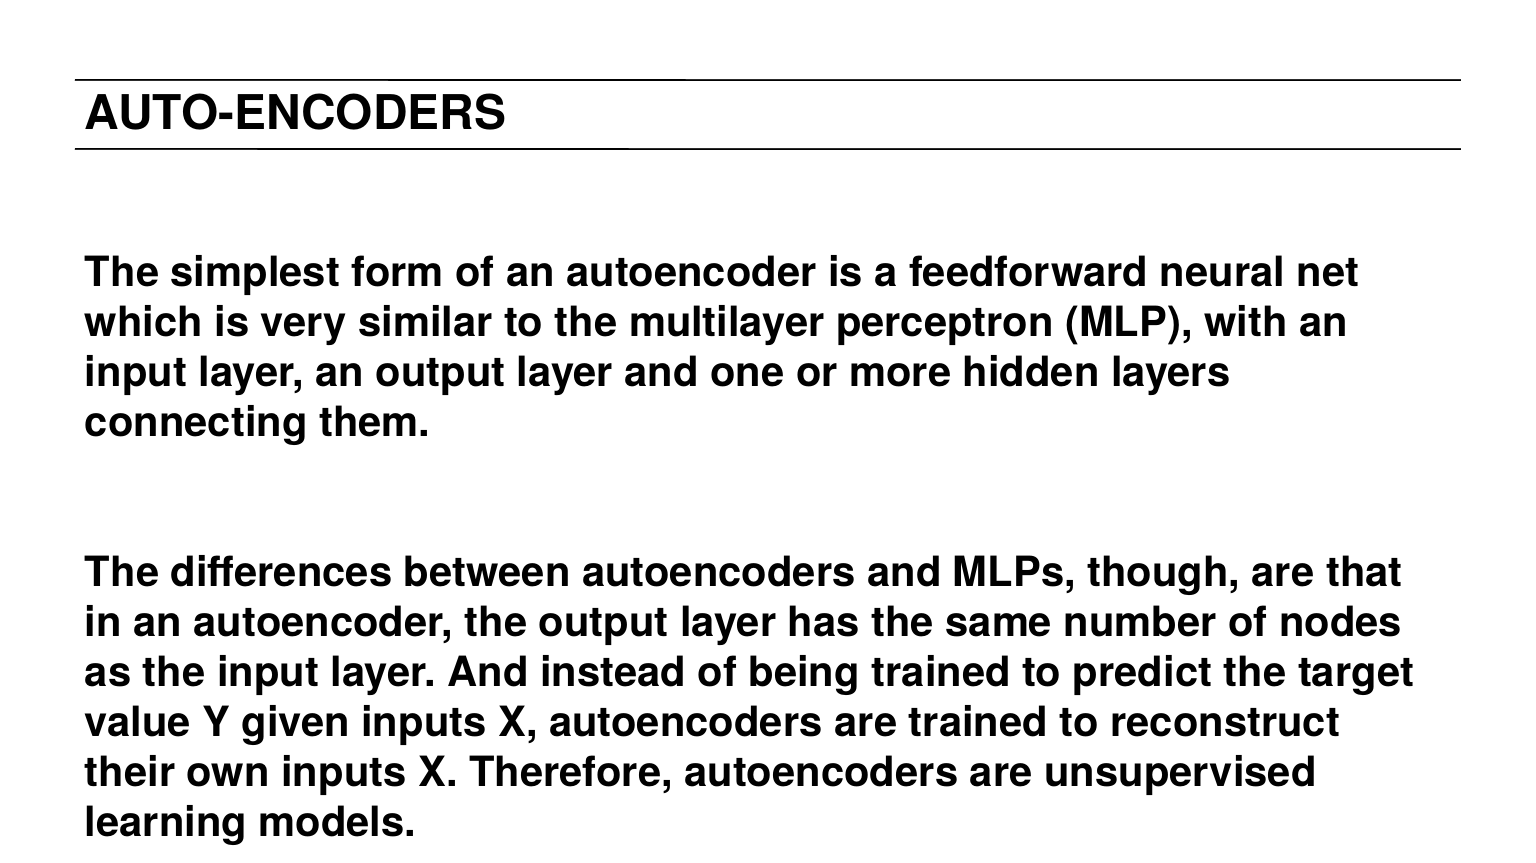

# AUTO-ENCODERS
26

The simplest form of an autoencoder is a feedforward neural net which is very similar to the multilayer perceptron (MLP), with an input layer, an output layer and one or more hidden layers connecting them.

The differences between autoencoders and MLPs, though, are that in an autoencoder, the output layer has the same number of nodes as the input layer. And instead of being trained to predict the target value Y given inputs X, autoencoders are trained to reconstruct their own inputs X. Therefore, autoencoders are unsupervised learning models.